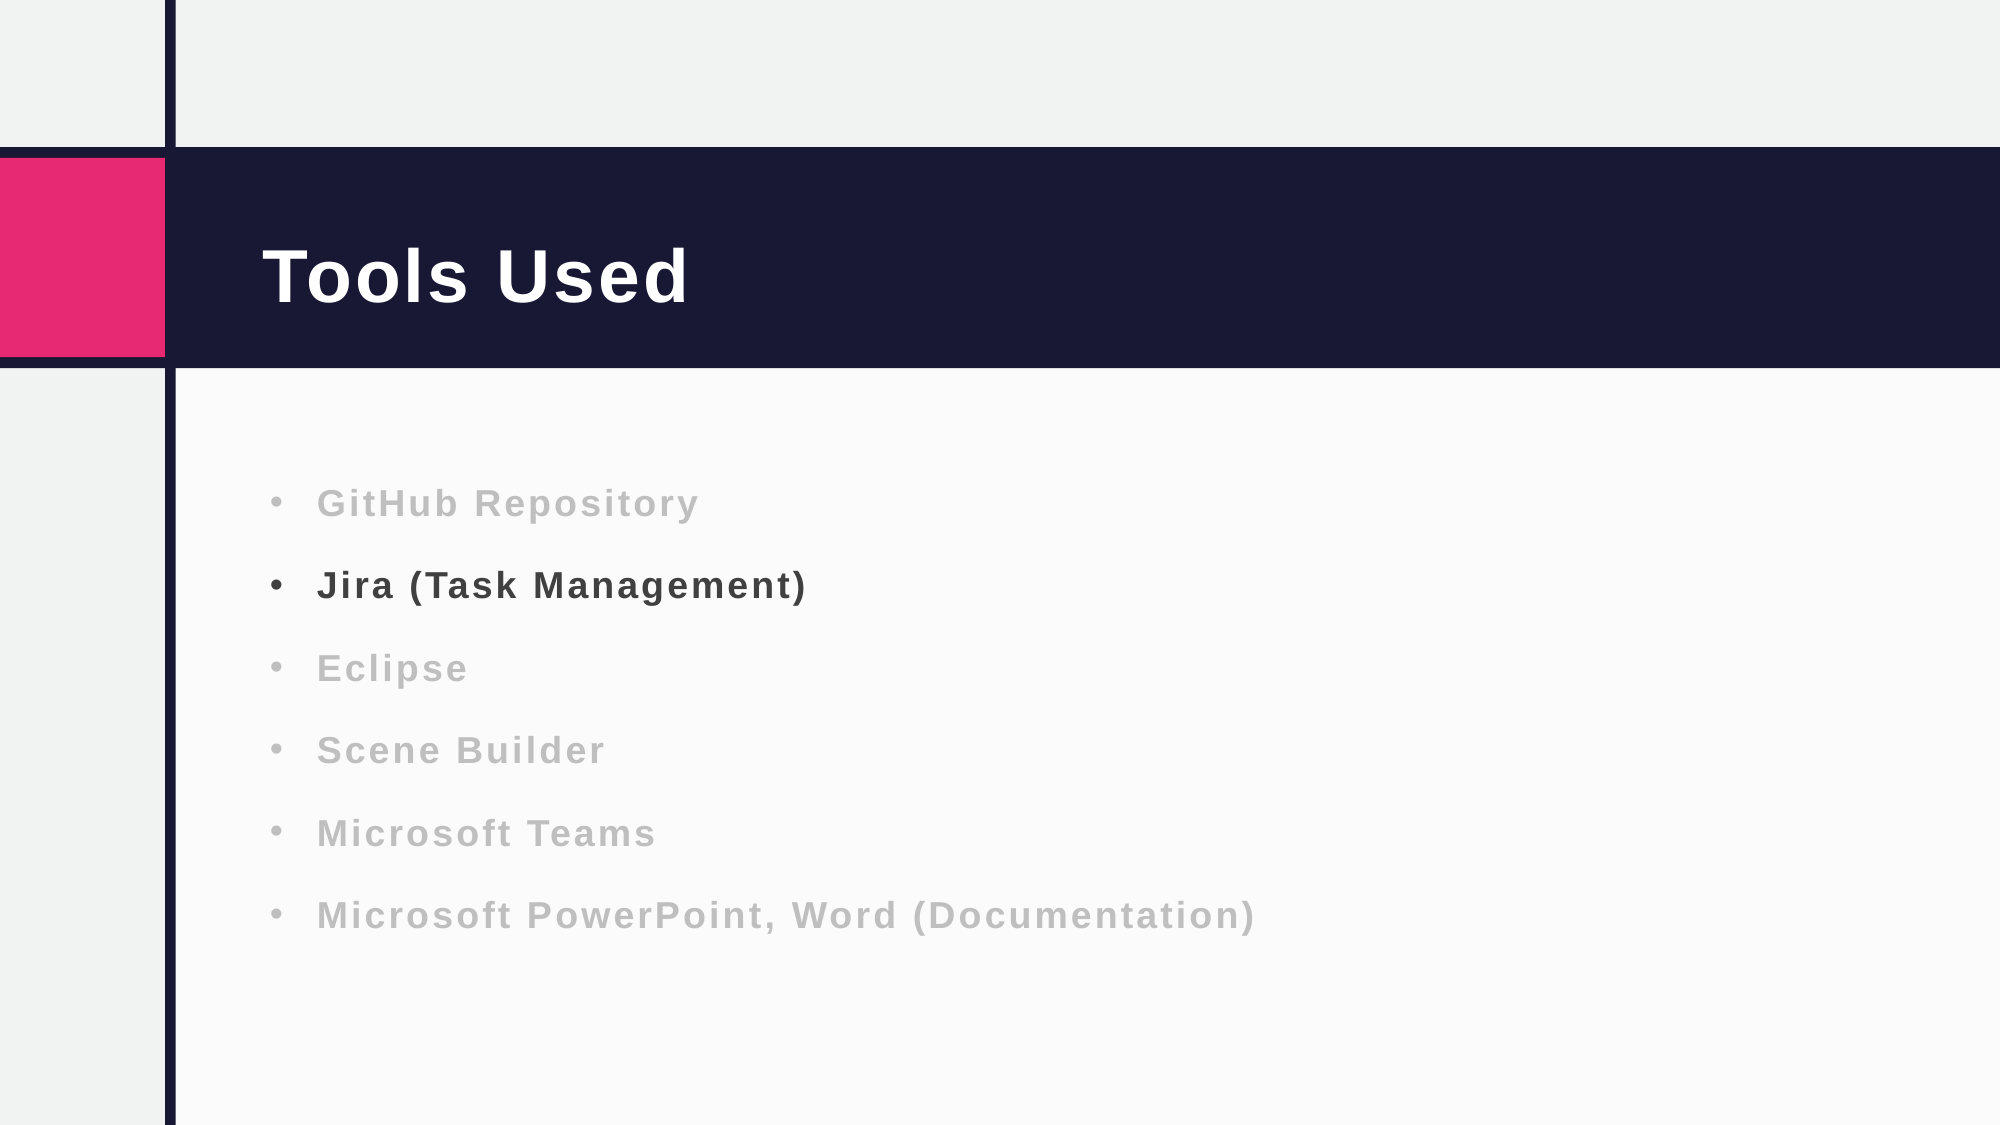

# Tools Used

GitHub Repository
Jira (Task Management)
Eclipse
Scene Builder
Microsoft Teams
Microsoft PowerPoint, Word (Documentation)